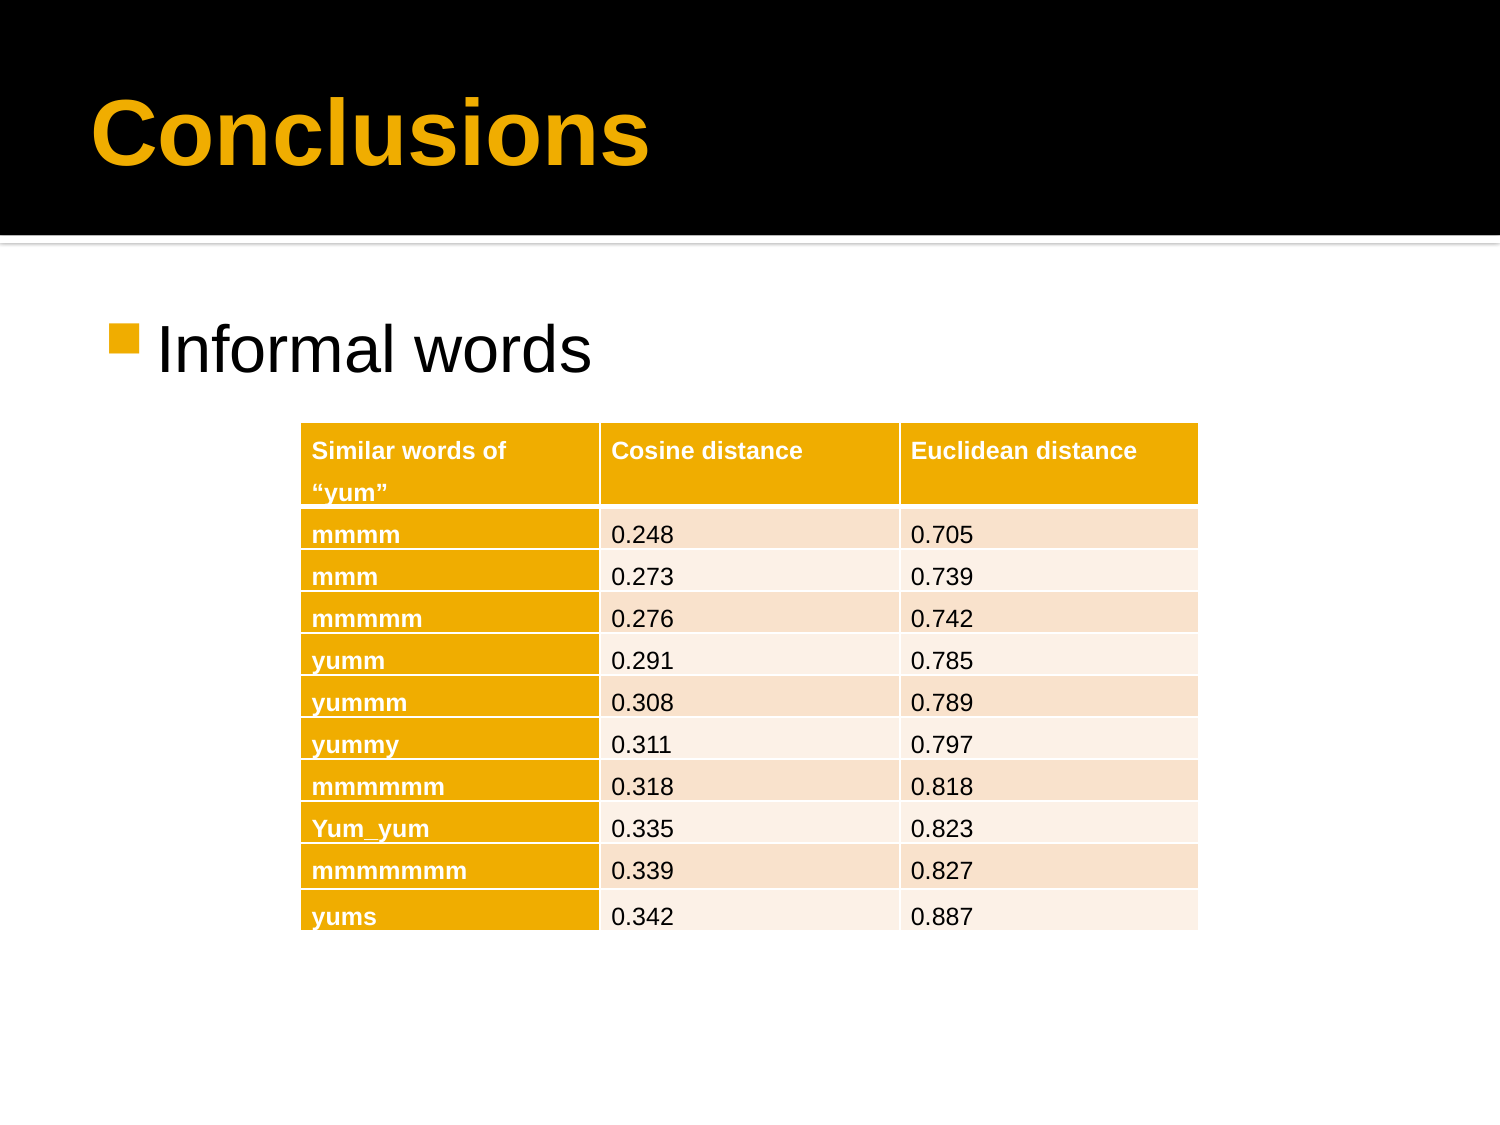

# Conclusions
Informal words
| Similar words of “yum” | Cosine distance | Euclidean distance |
| --- | --- | --- |
| mmmm | 0.248 | 0.705 |
| mmm | 0.273 | 0.739 |
| mmmmm | 0.276 | 0.742 |
| yumm | 0.291 | 0.785 |
| yummm | 0.308 | 0.789 |
| yummy | 0.311 | 0.797 |
| mmmmmm | 0.318 | 0.818 |
| Yum\_yum | 0.335 | 0.823 |
| mmmmmmm | 0.339 | 0.827 |
| yums | 0.342 | 0.887 |